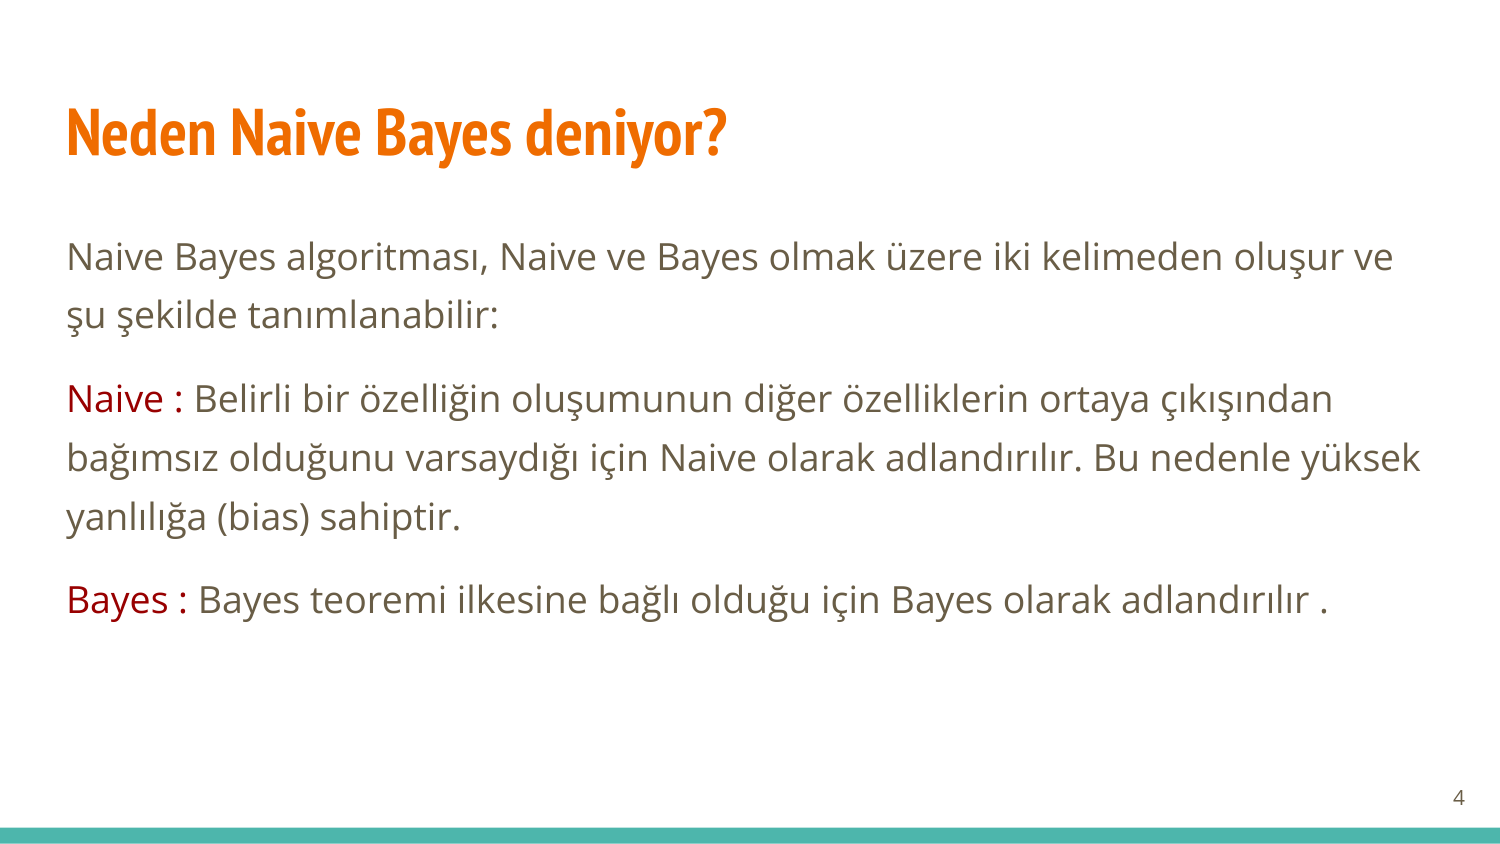

# Neden Naive Bayes deniyor?
Naive Bayes algoritması, Naive ve Bayes olmak üzere iki kelimeden oluşur ve şu şekilde tanımlanabilir:
Naive : Belirli bir özelliğin oluşumunun diğer özelliklerin ortaya çıkışından bağımsız olduğunu varsaydığı için Naive olarak adlandırılır. Bu nedenle yüksek yanlılığa (bias) sahiptir.
Bayes : Bayes teoremi ilkesine bağlı olduğu için Bayes olarak adlandırılır .
4